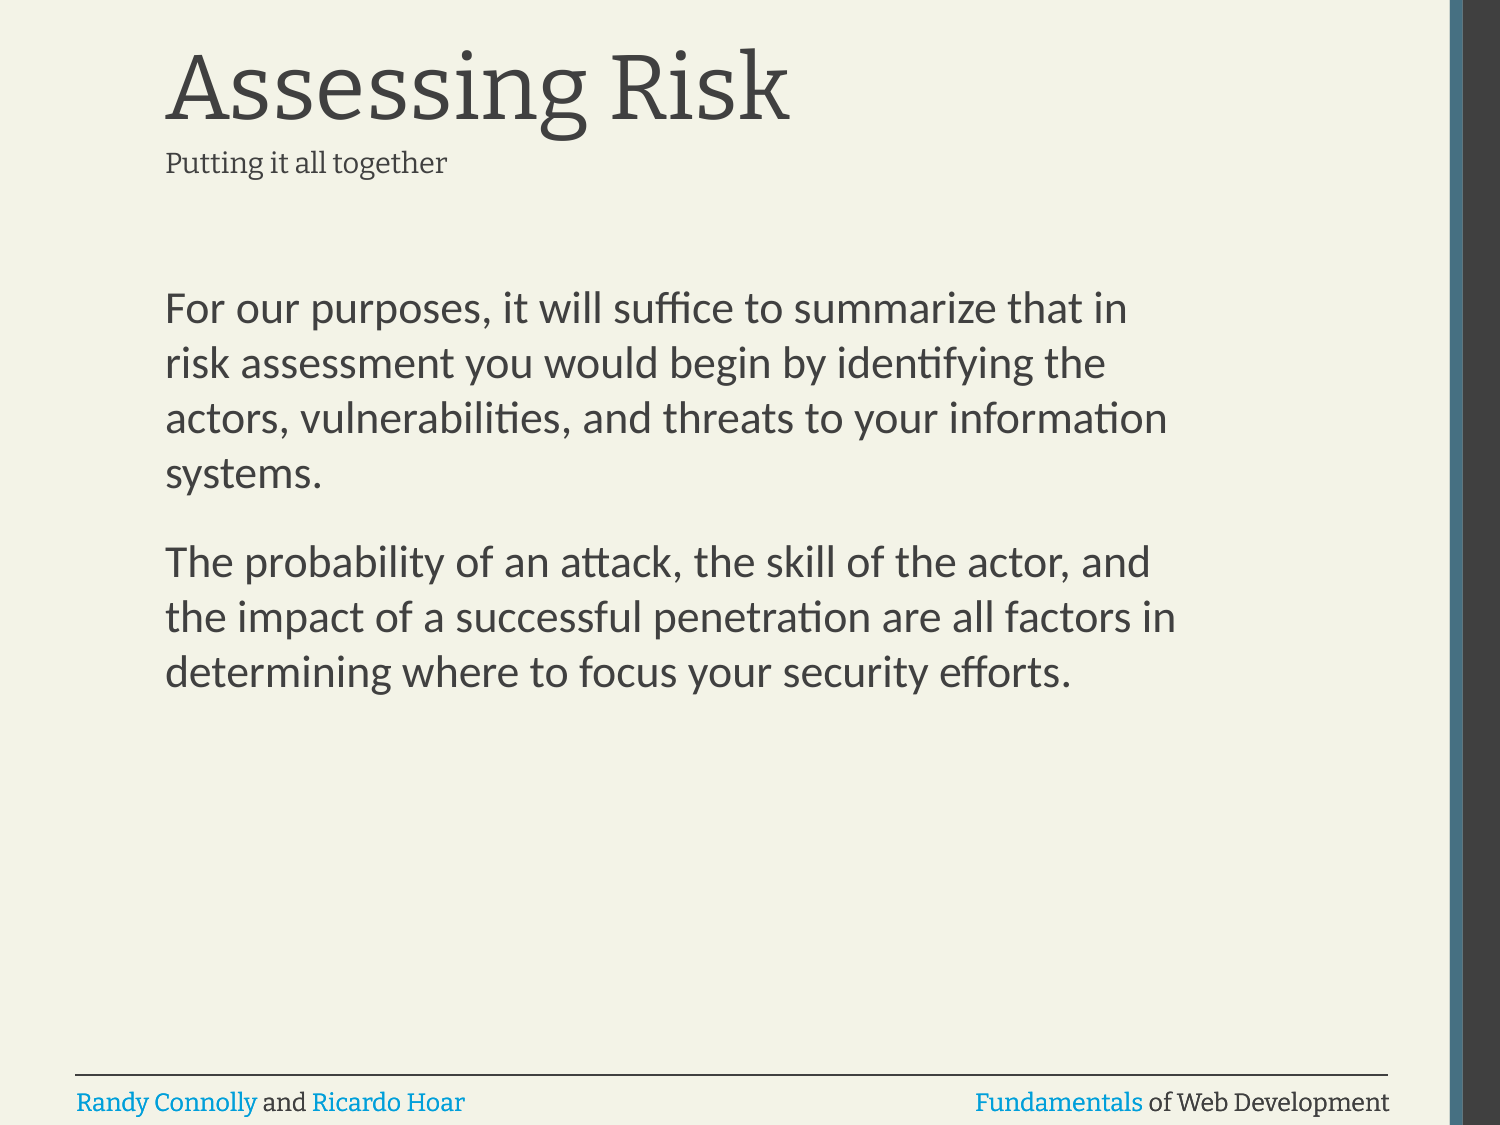

# Assessing Risk
Putting it all together
For our purposes, it will suffice to summarize that in risk assessment you would begin by identifying the actors, vulnerabilities, and threats to your information systems.
The probability of an attack, the skill of the actor, and the impact of a successful penetration are all factors in determining where to focus your security efforts.